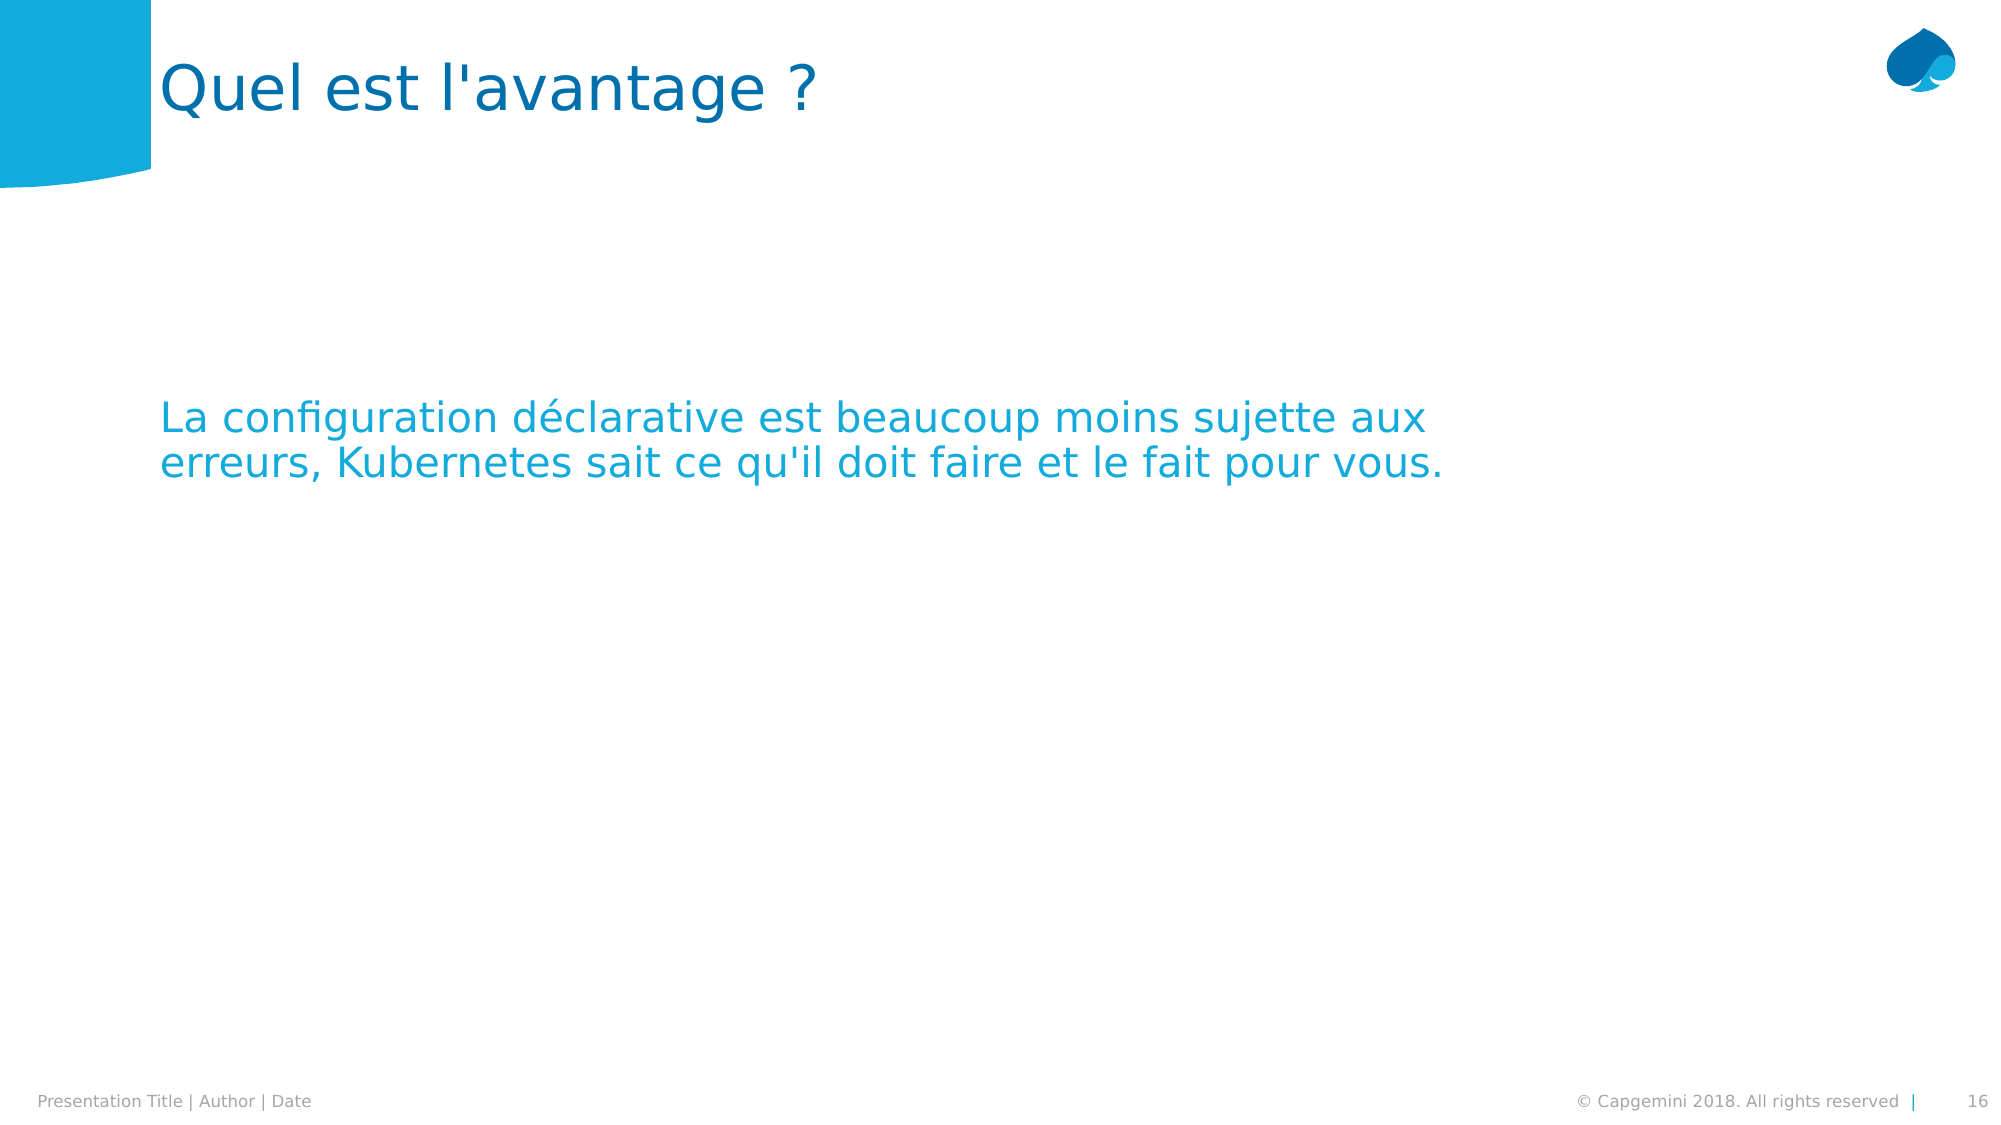

# Quel est l'avantage ?

La configuration déclarative est beaucoup moins sujette aux erreurs, Kubernetes sait ce qu'il doit faire et le fait pour vous.